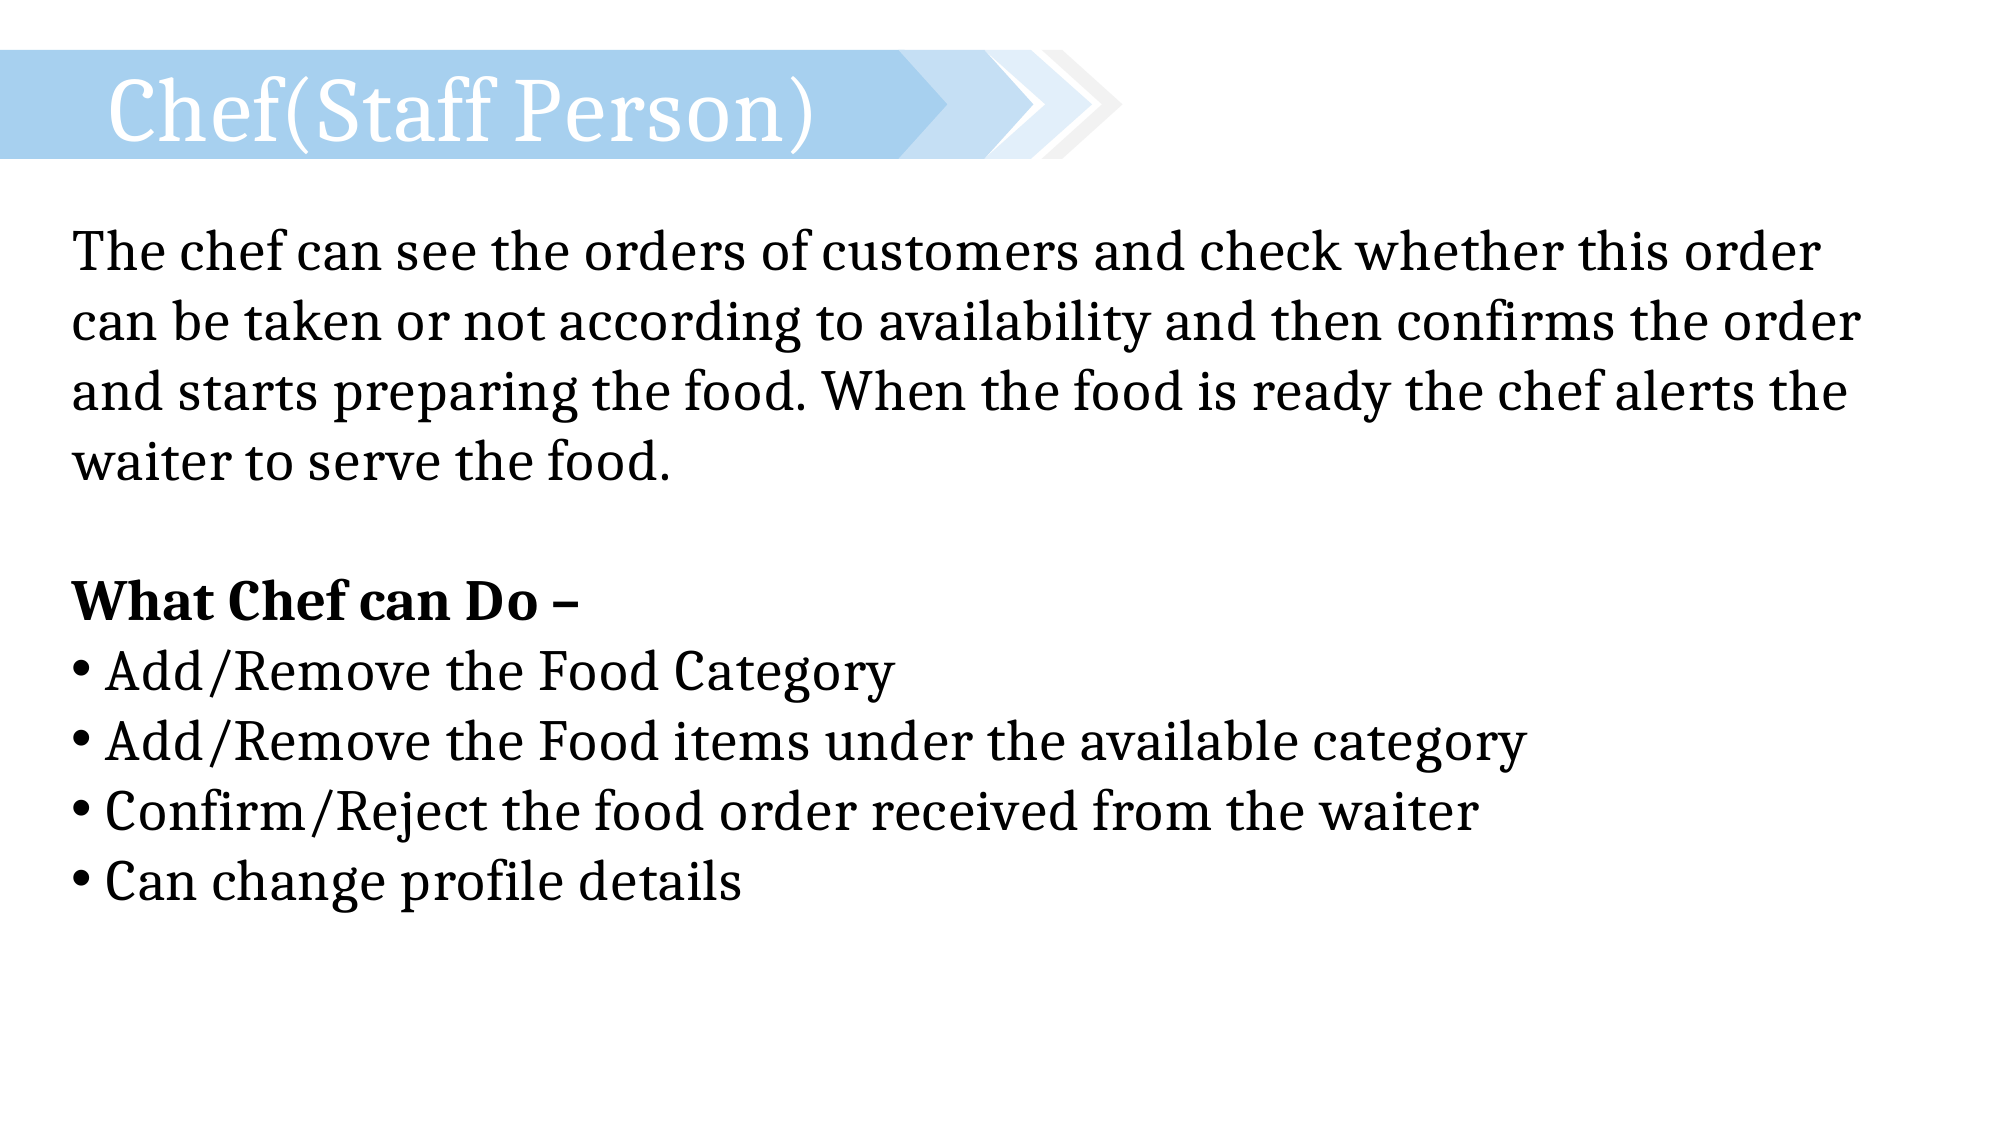

Chef(Staff Person)

The chef can see the orders of customers and check whether this order can be taken or not according to availability and then confirms the order and starts preparing the food. When the food is ready the chef alerts the waiter to serve the food.

What Chef can Do –
 Add/Remove the Food Category
 Add/Remove the Food items under the available category
 Confirm/Reject the food order received from the waiter
 Can change profile details